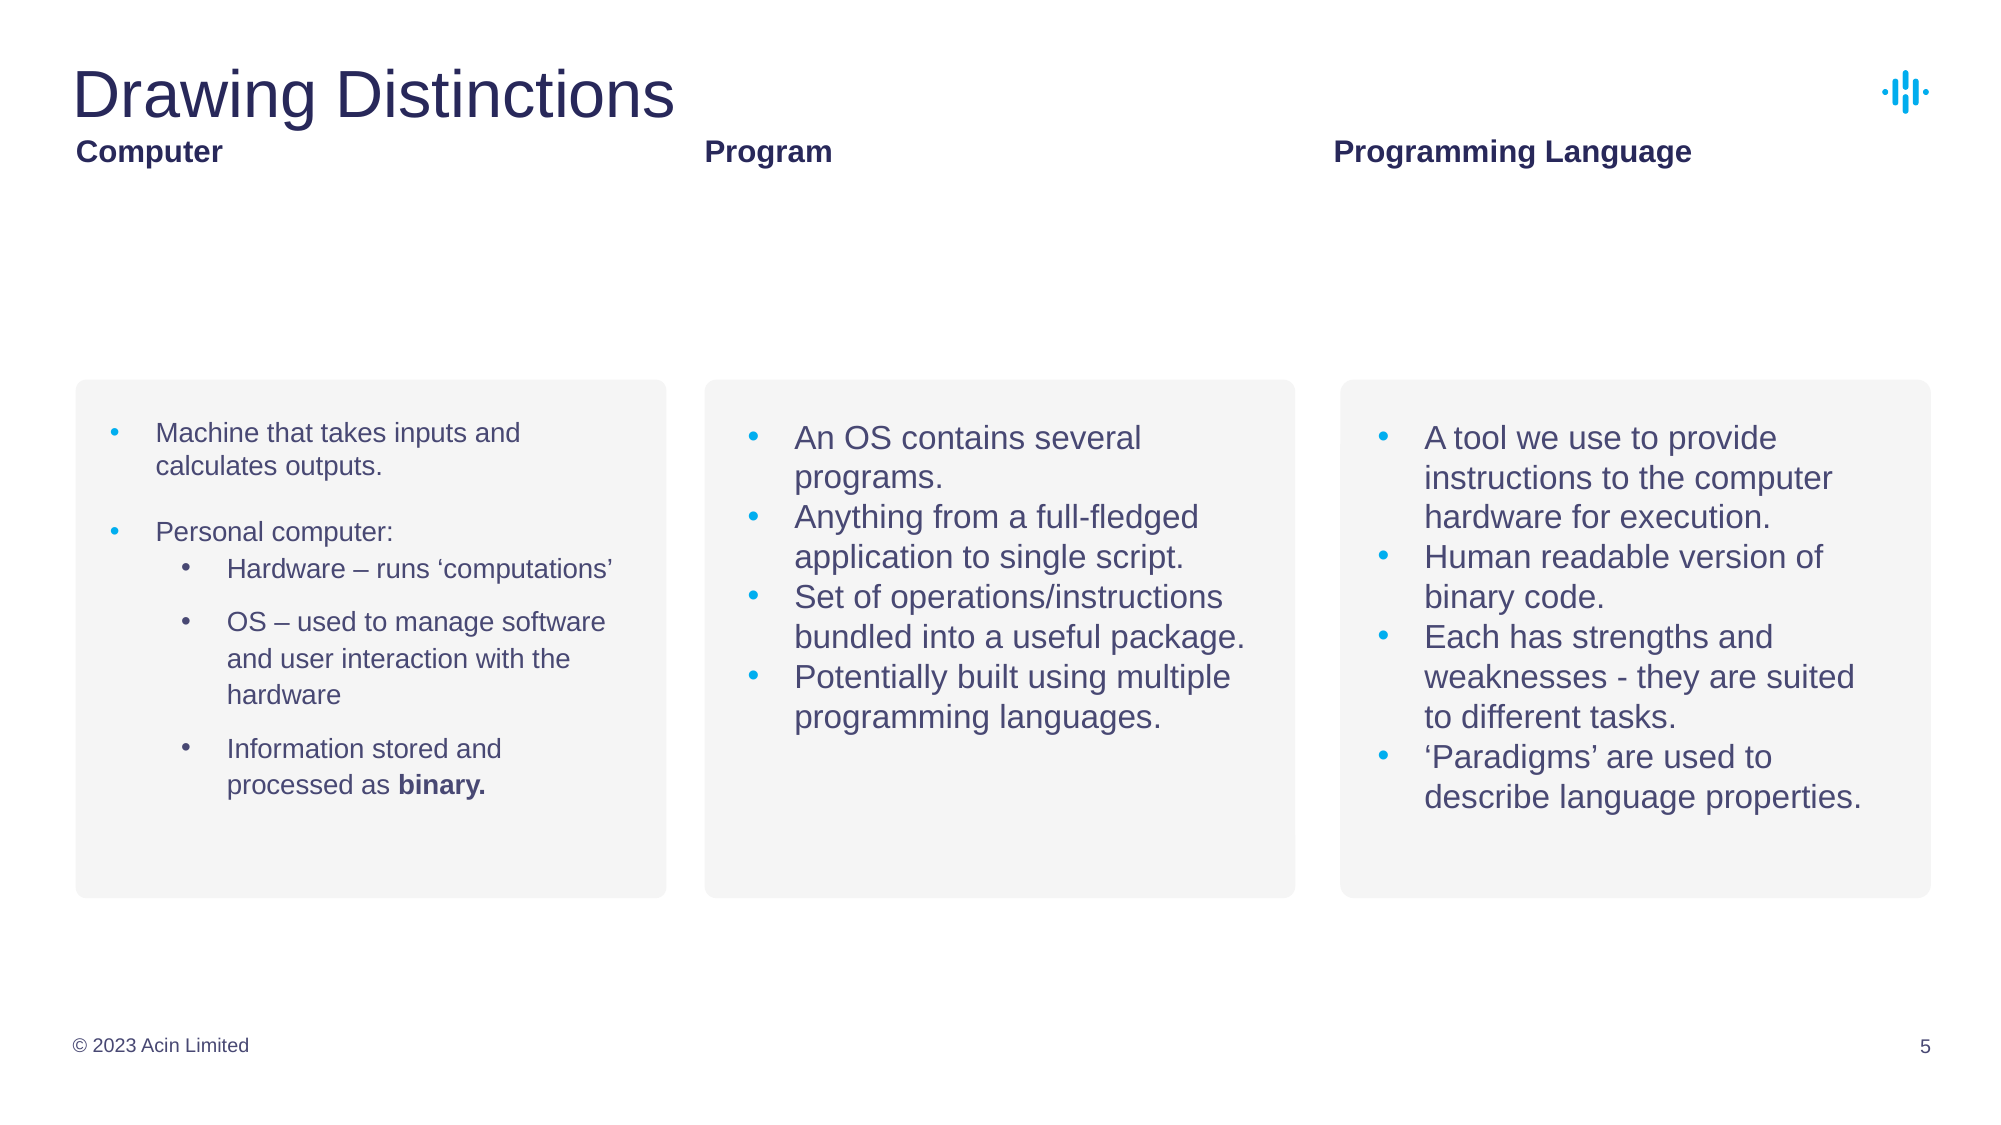

# Drawing Distinctions
Programming Language
Computer
Program

Machine that takes inputs and calculates outputs.

Personal computer:
Hardware – runs ‘computations’
OS – used to manage software and user interaction with the hardware
Information stored and processed as binary.

An OS contains several programs.
Anything from a full-fledged application to single script.
Set of operations/instructions bundled into a useful package.
Potentially built using multiple programming languages.
A tool we use to provide instructions to the computer hardware for execution.
Human readable version of binary code.
Each has strengths and weaknesses - they are suited to different tasks.
‘Paradigms’ are used to describe language properties.
© 2023 Acin Limited
5